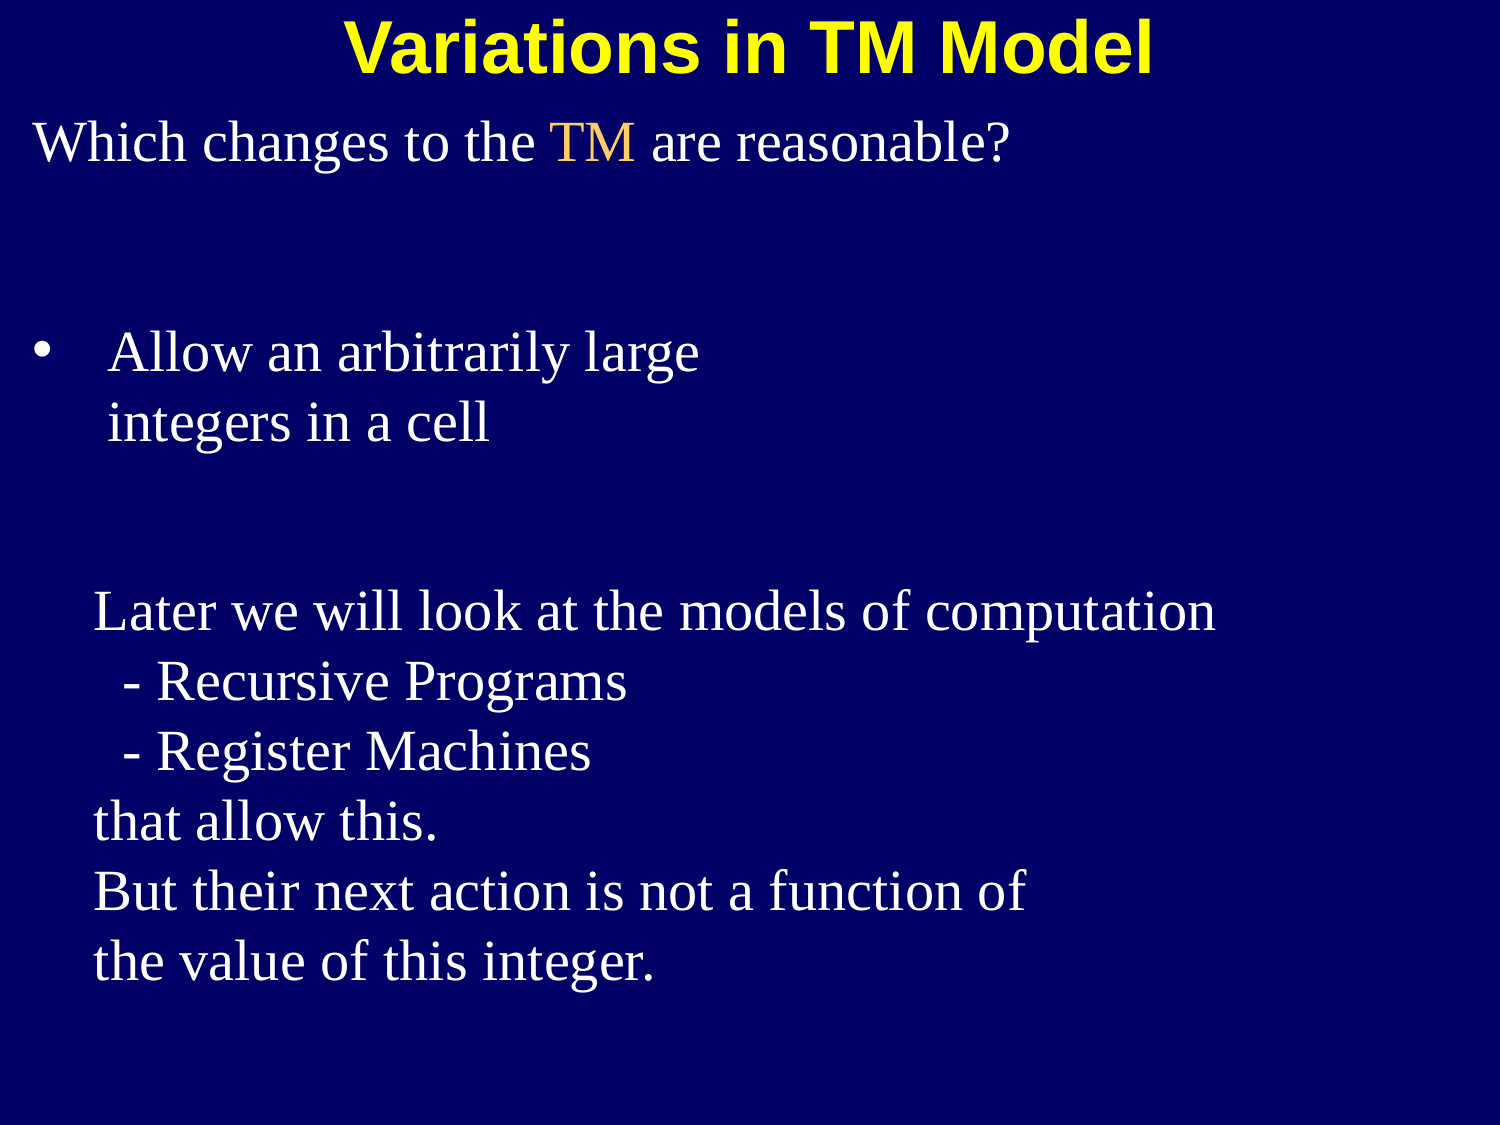

Variations in TM Model
Which changes to the TM are reasonable?

Allow an arbitrarily large
integers in a cell
Later we will look at the models of computation
  - Recursive Programs
  - Register Machines
that allow this.
But their next action is not a function of
the value of this integer.